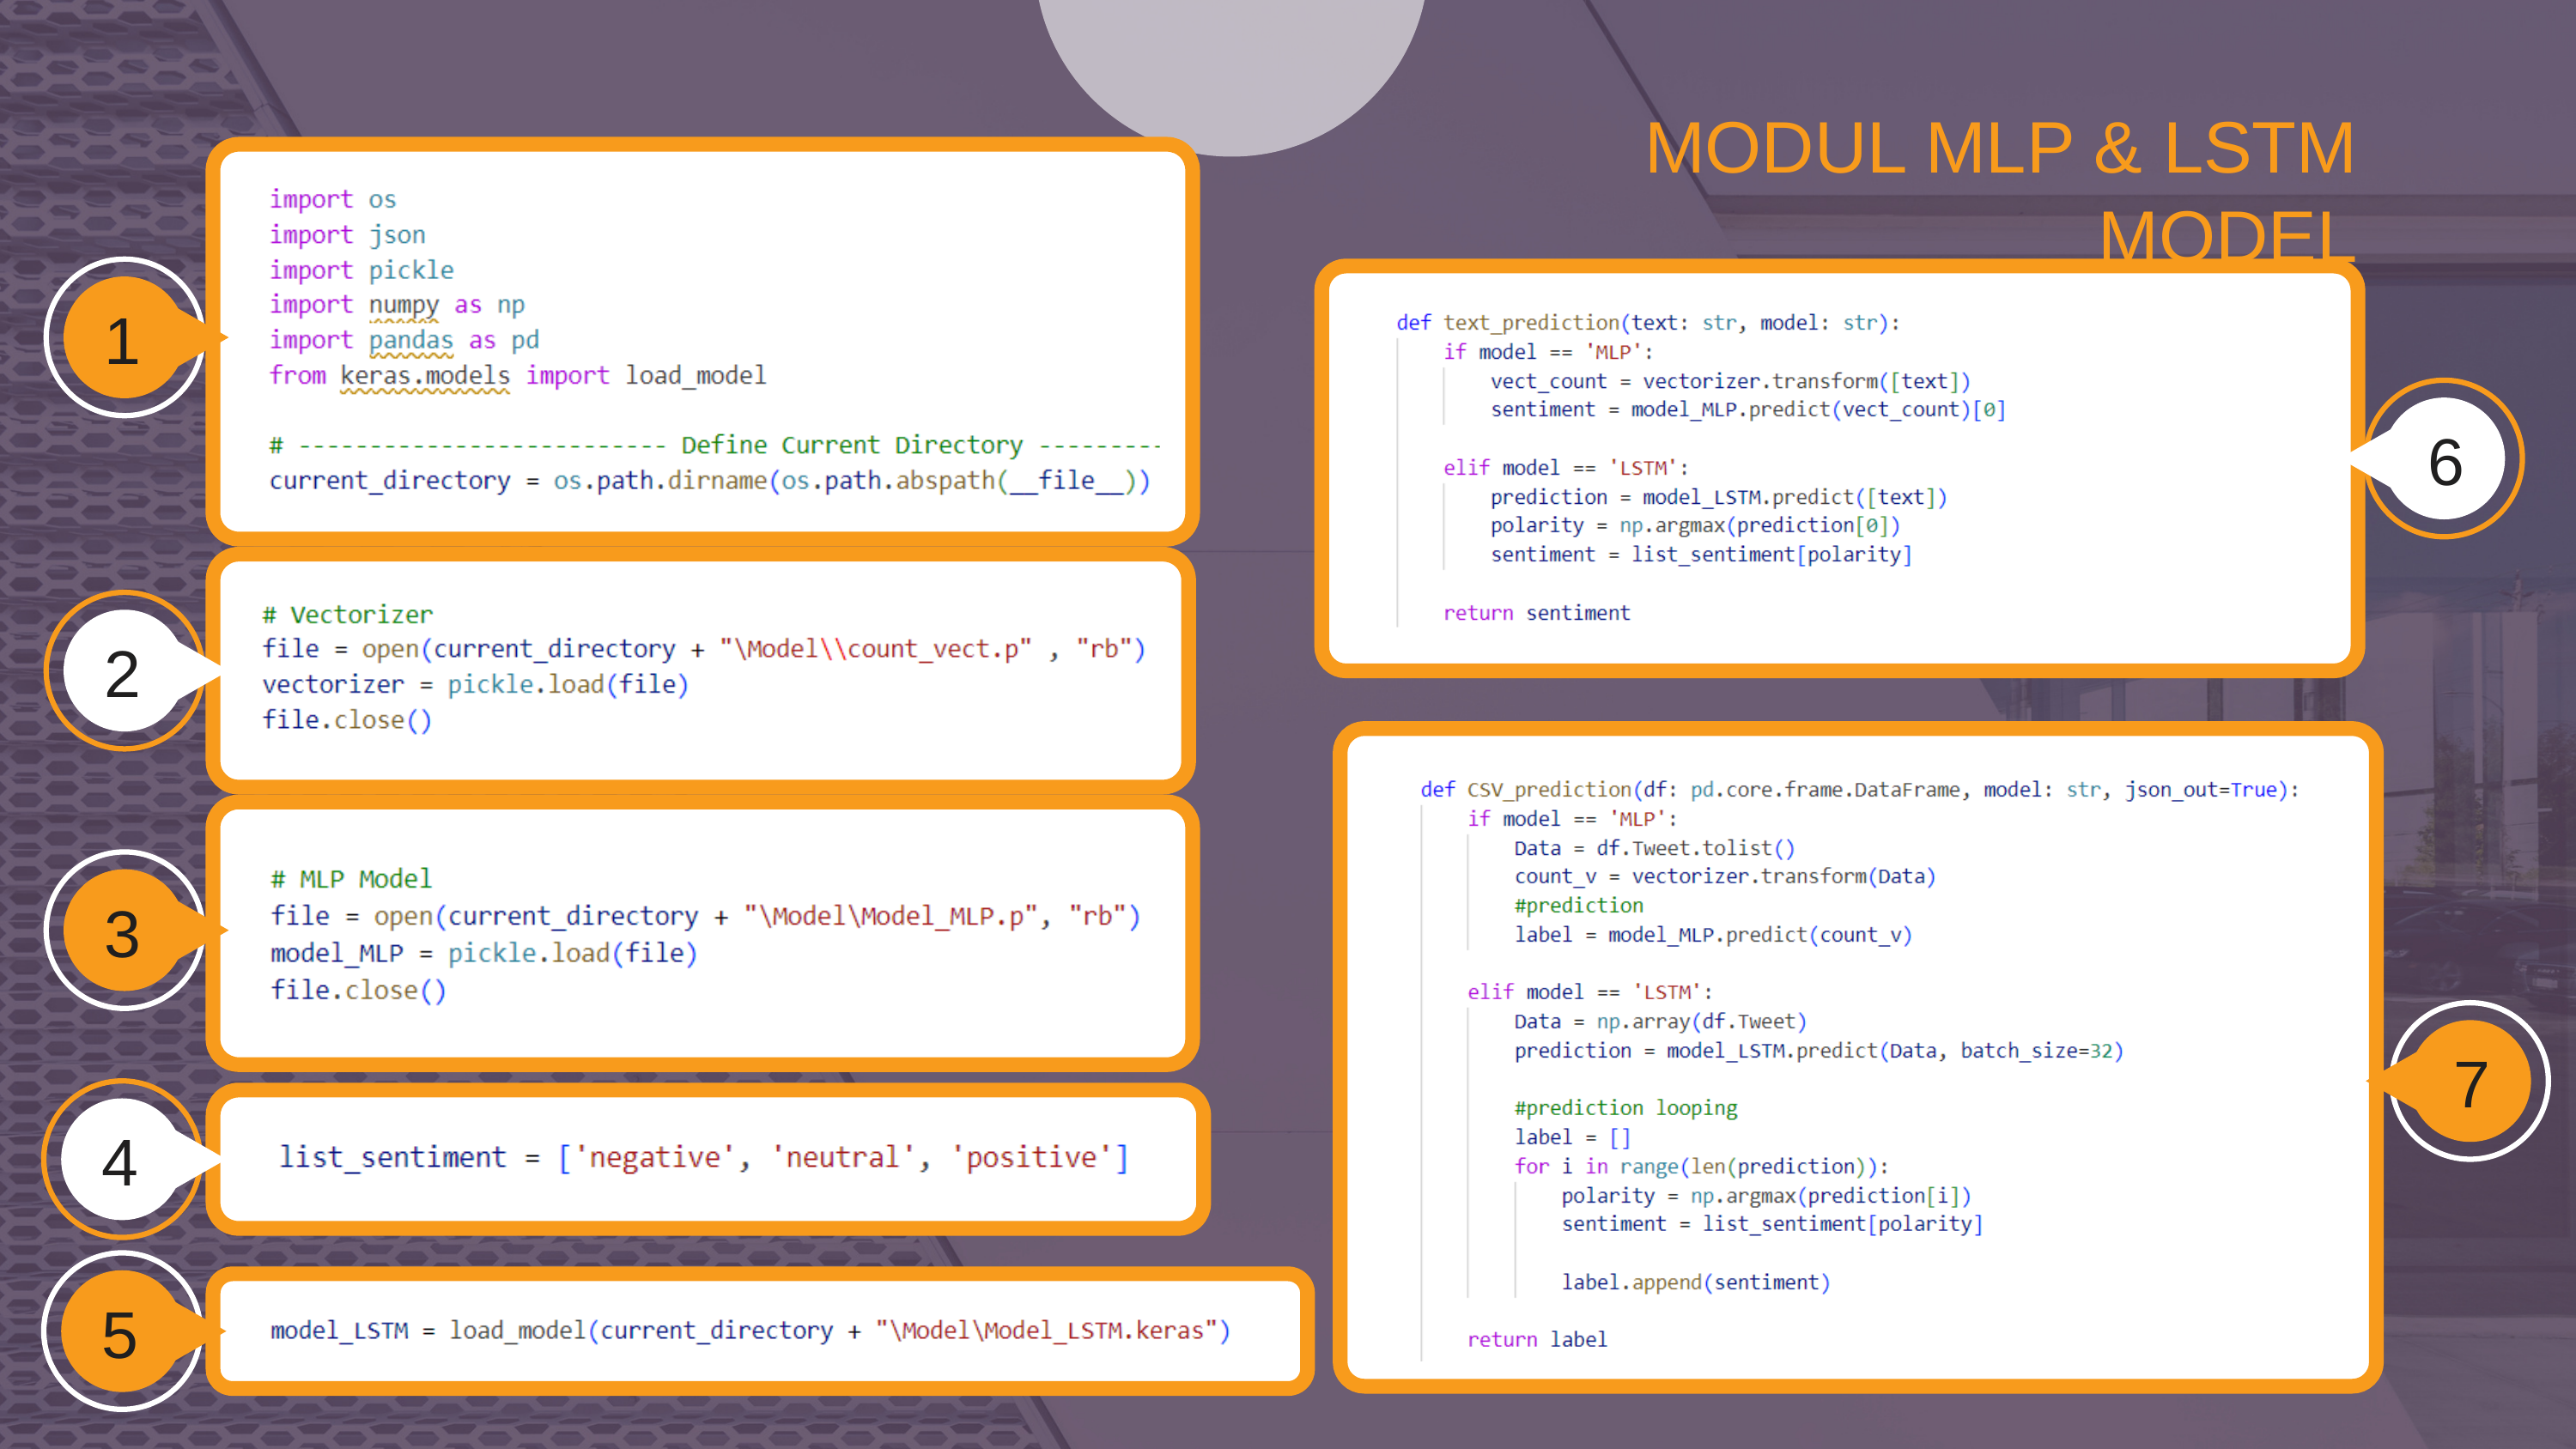

MODUL MLP & LSTM MODEL

1

6

2

3

7

4

5